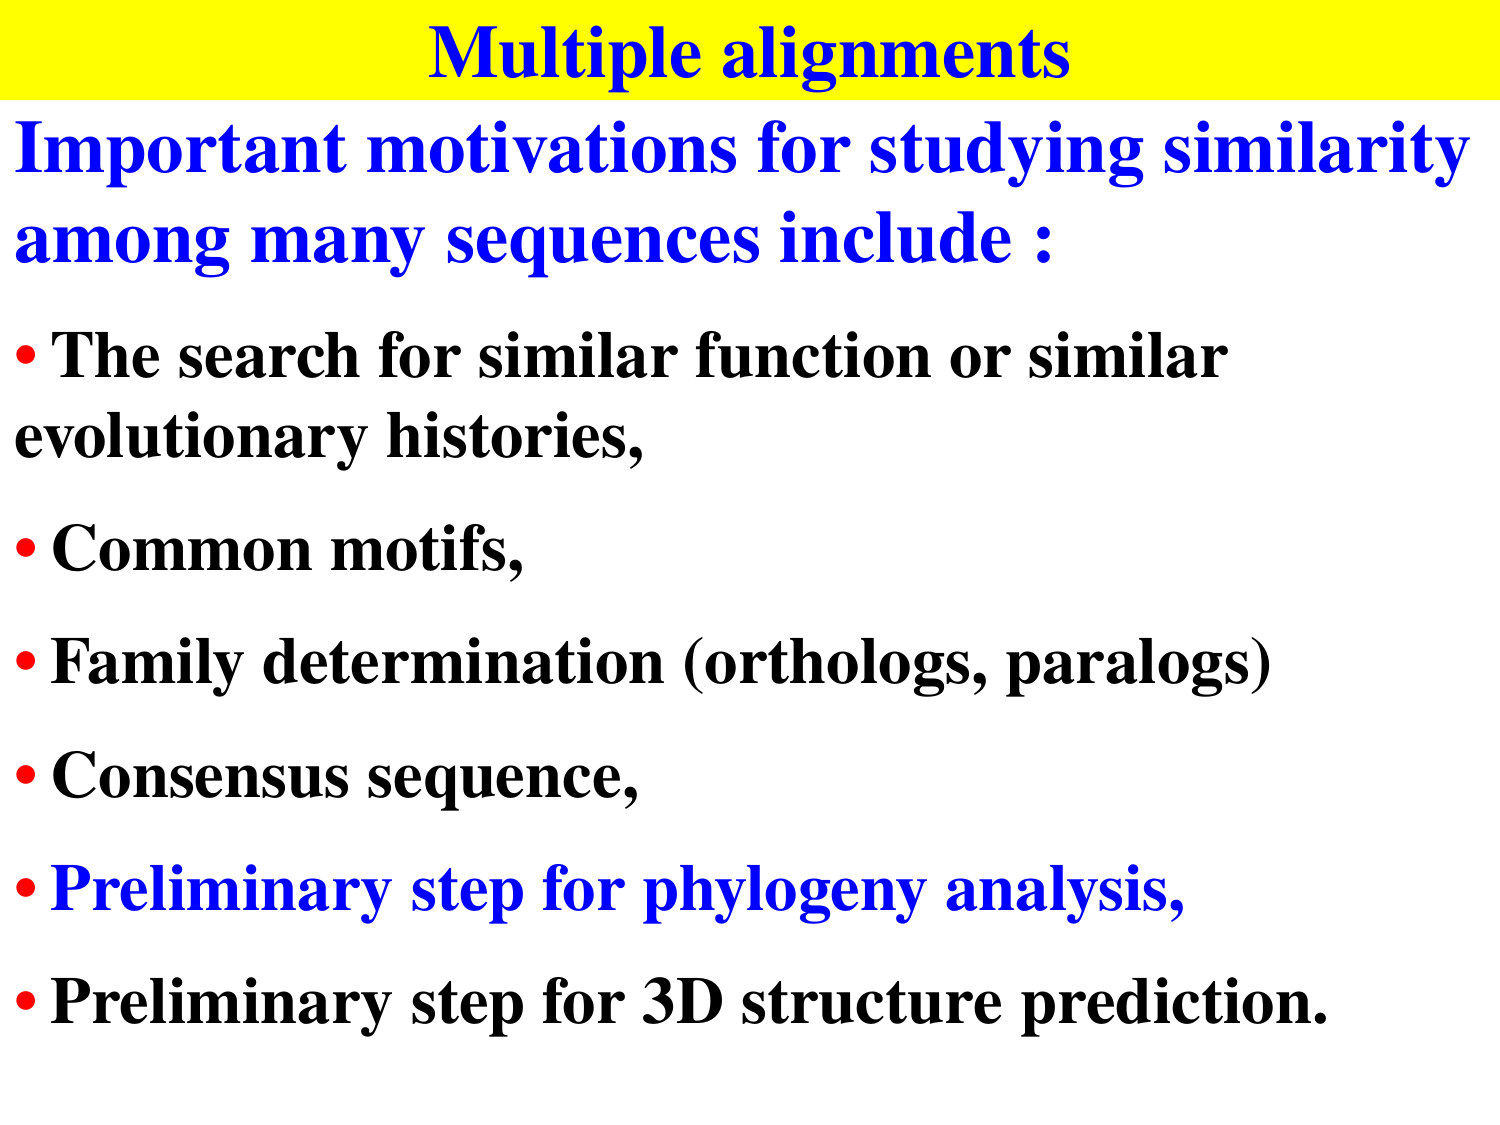

Multiple alignments
Important motivations for studying similarity among many sequences include :
• The search for similar function or similar evolutionary histories,
• Common motifs,
• Family determination (orthologs, paralogs)
• Consensus sequence,
• Preliminary step for phylogeny analysis,
• Preliminary step for 3D structure prediction.